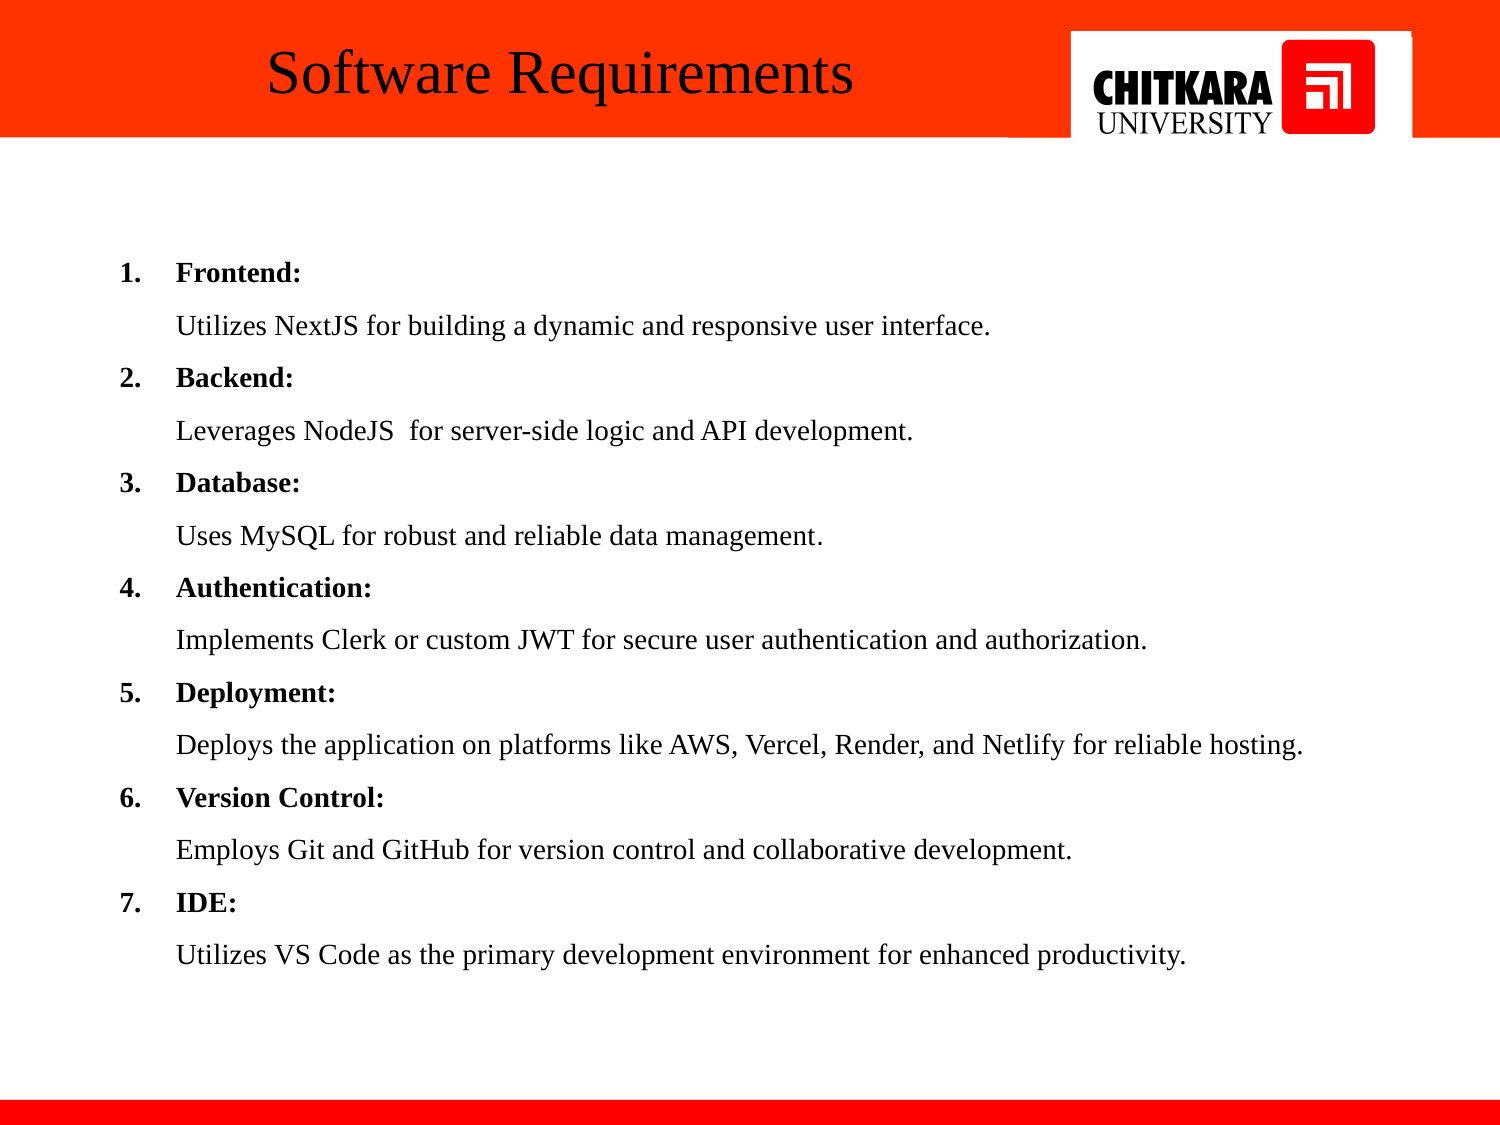

Software Requirements
Frontend:
Utilizes NextJS for building a dynamic and responsive user interface.
Backend:
Leverages NodeJS  for server-side logic and API development.
Database:
Uses MySQL for robust and reliable data management.
Authentication:
Implements Clerk or custom JWT for secure user authentication and authorization.
Deployment:
Deploys the application on platforms like AWS, Vercel, Render, and Netlify for reliable hosting.
Version Control:
Employs Git and GitHub for version control and collaborative development.
IDE:
Utilizes VS Code as the primary development environment for enhanced productivity.